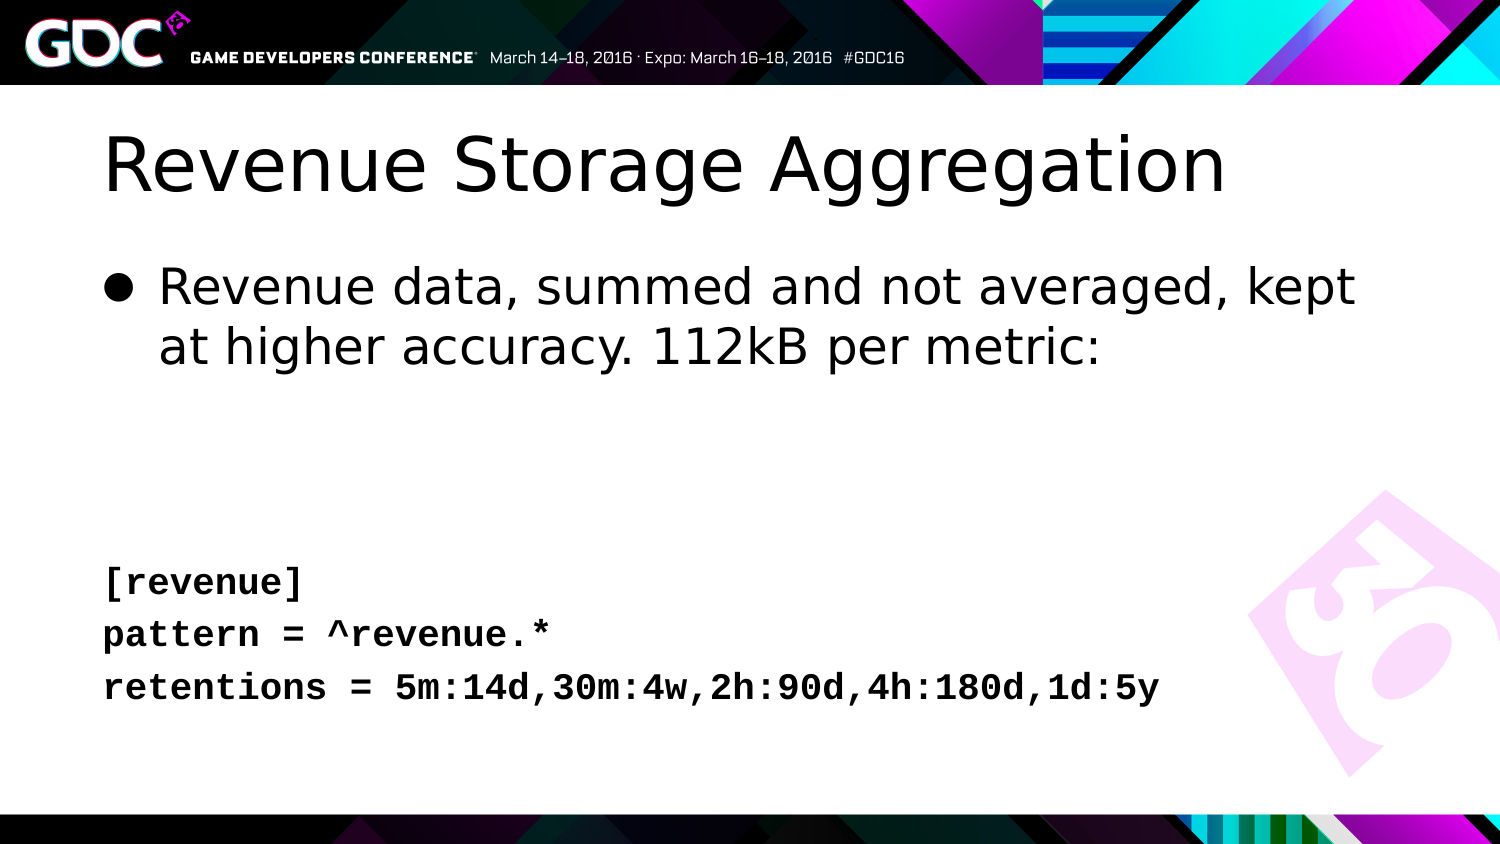

# Revenue Storage Aggregation
Revenue data, summed and not averaged, kept at higher accuracy. 112kB per metric:

[revenue]
pattern = ^revenue.*
retentions = 5m:14d,30m:4w,2h:90d,4h:180d,1d:5y